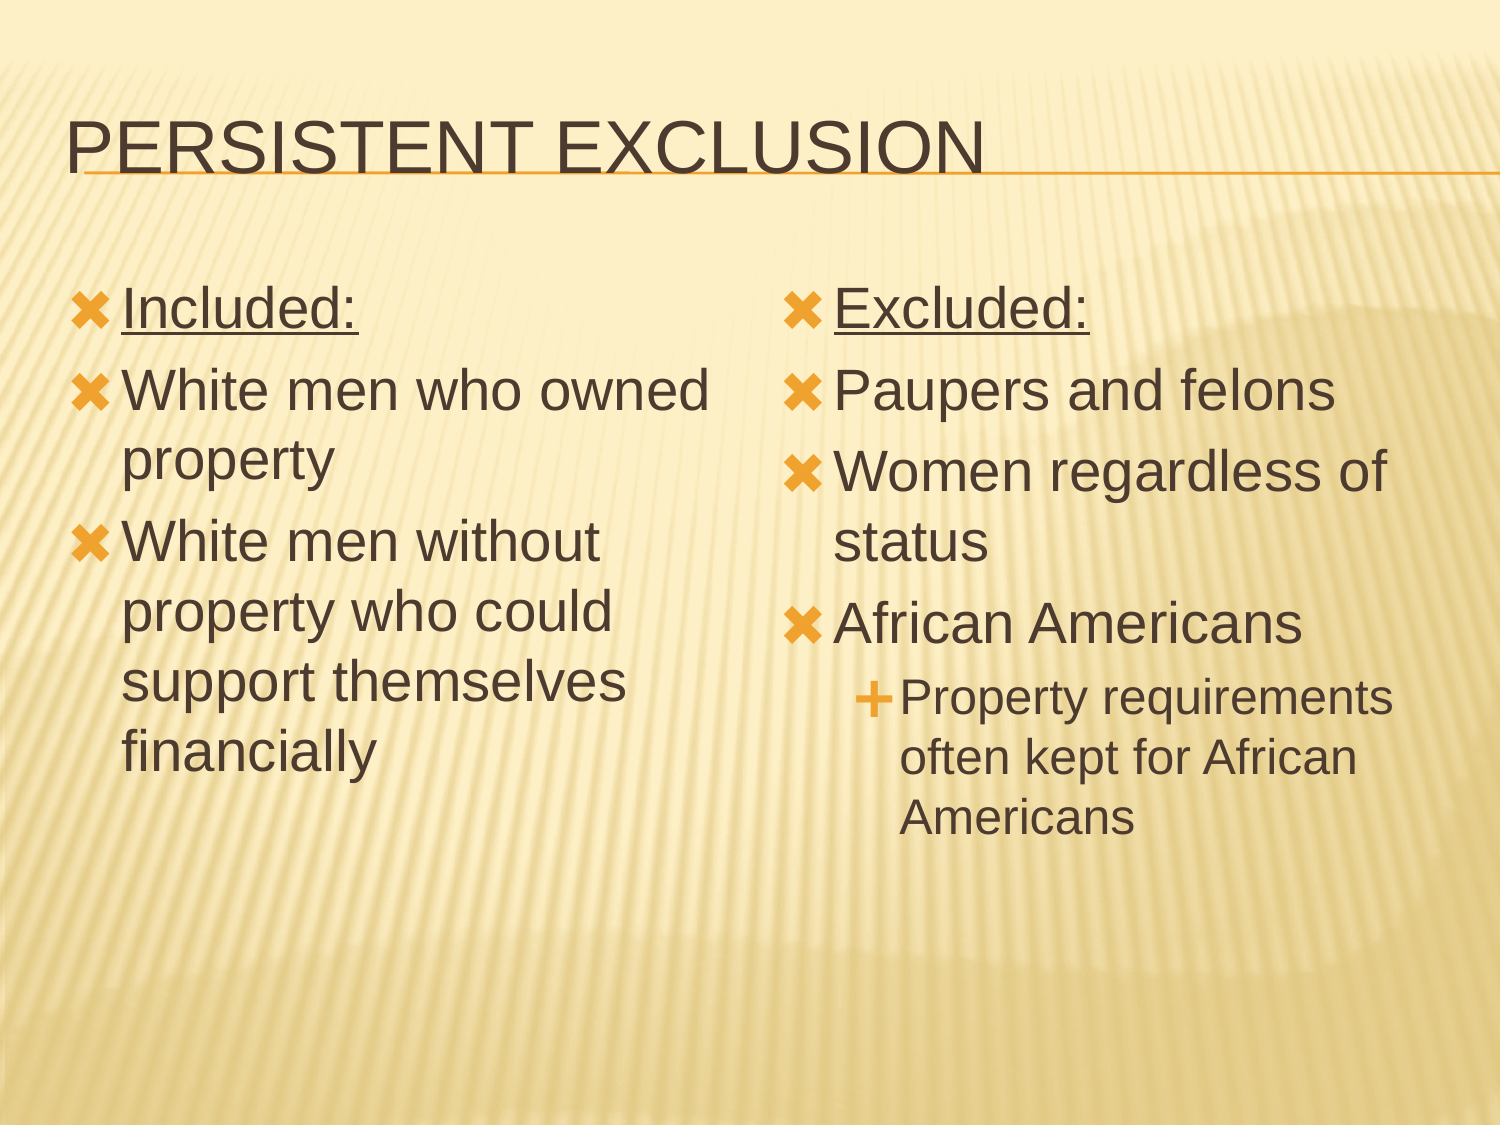

# PERSISTENT EXCLUSION
Included:
White men who owned property
White men without property who could support themselves financially
Excluded:
Paupers and felons
Women regardless of status
African Americans
Property requirements often kept for African Americans